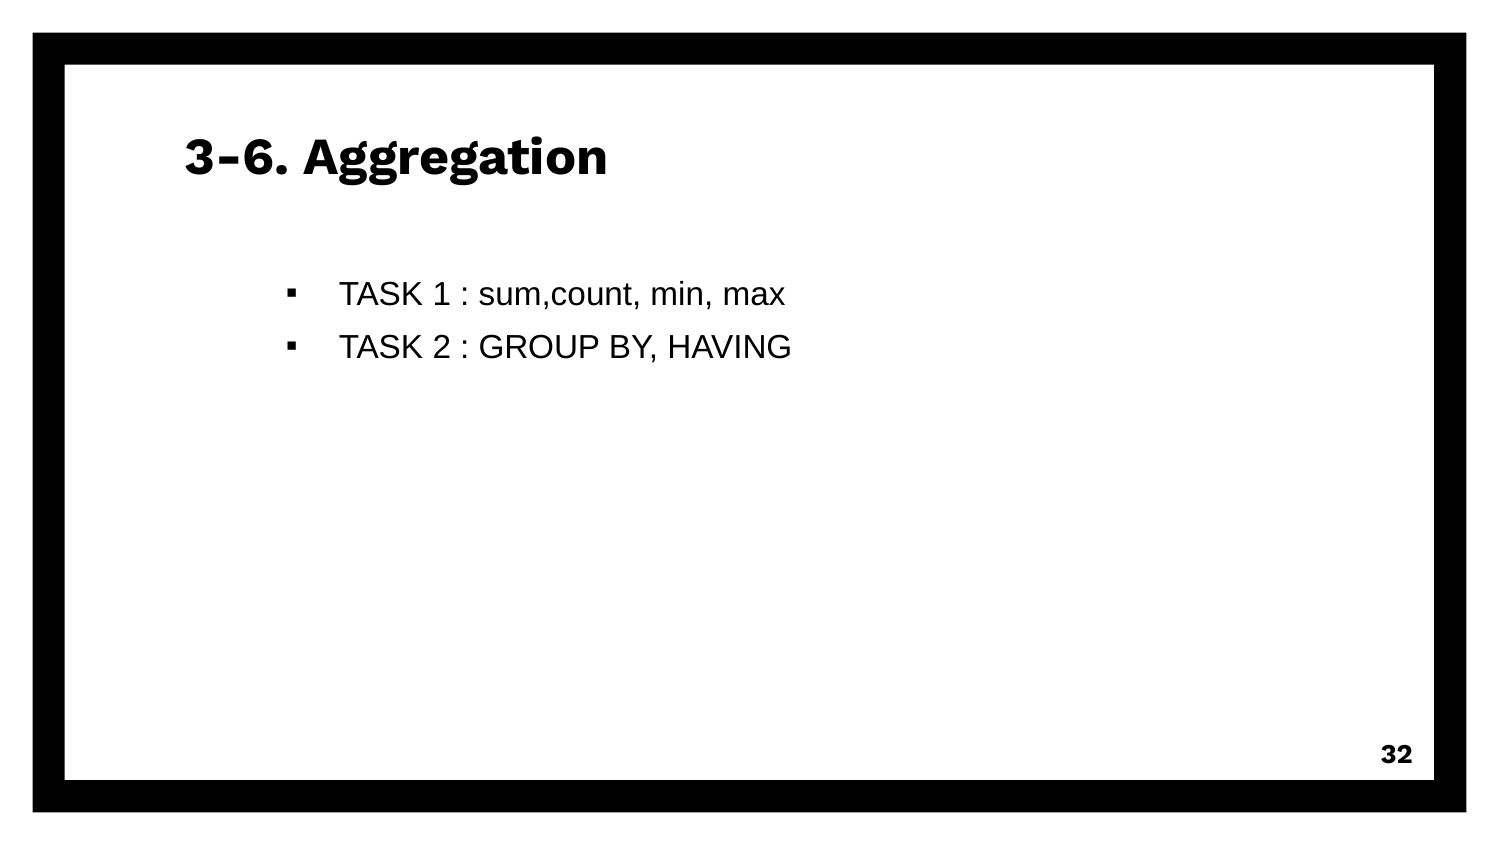

3-6. Aggregation
TASK 1 : sum,count, min, max
TASK 2 : GROUP BY, HAVING
32